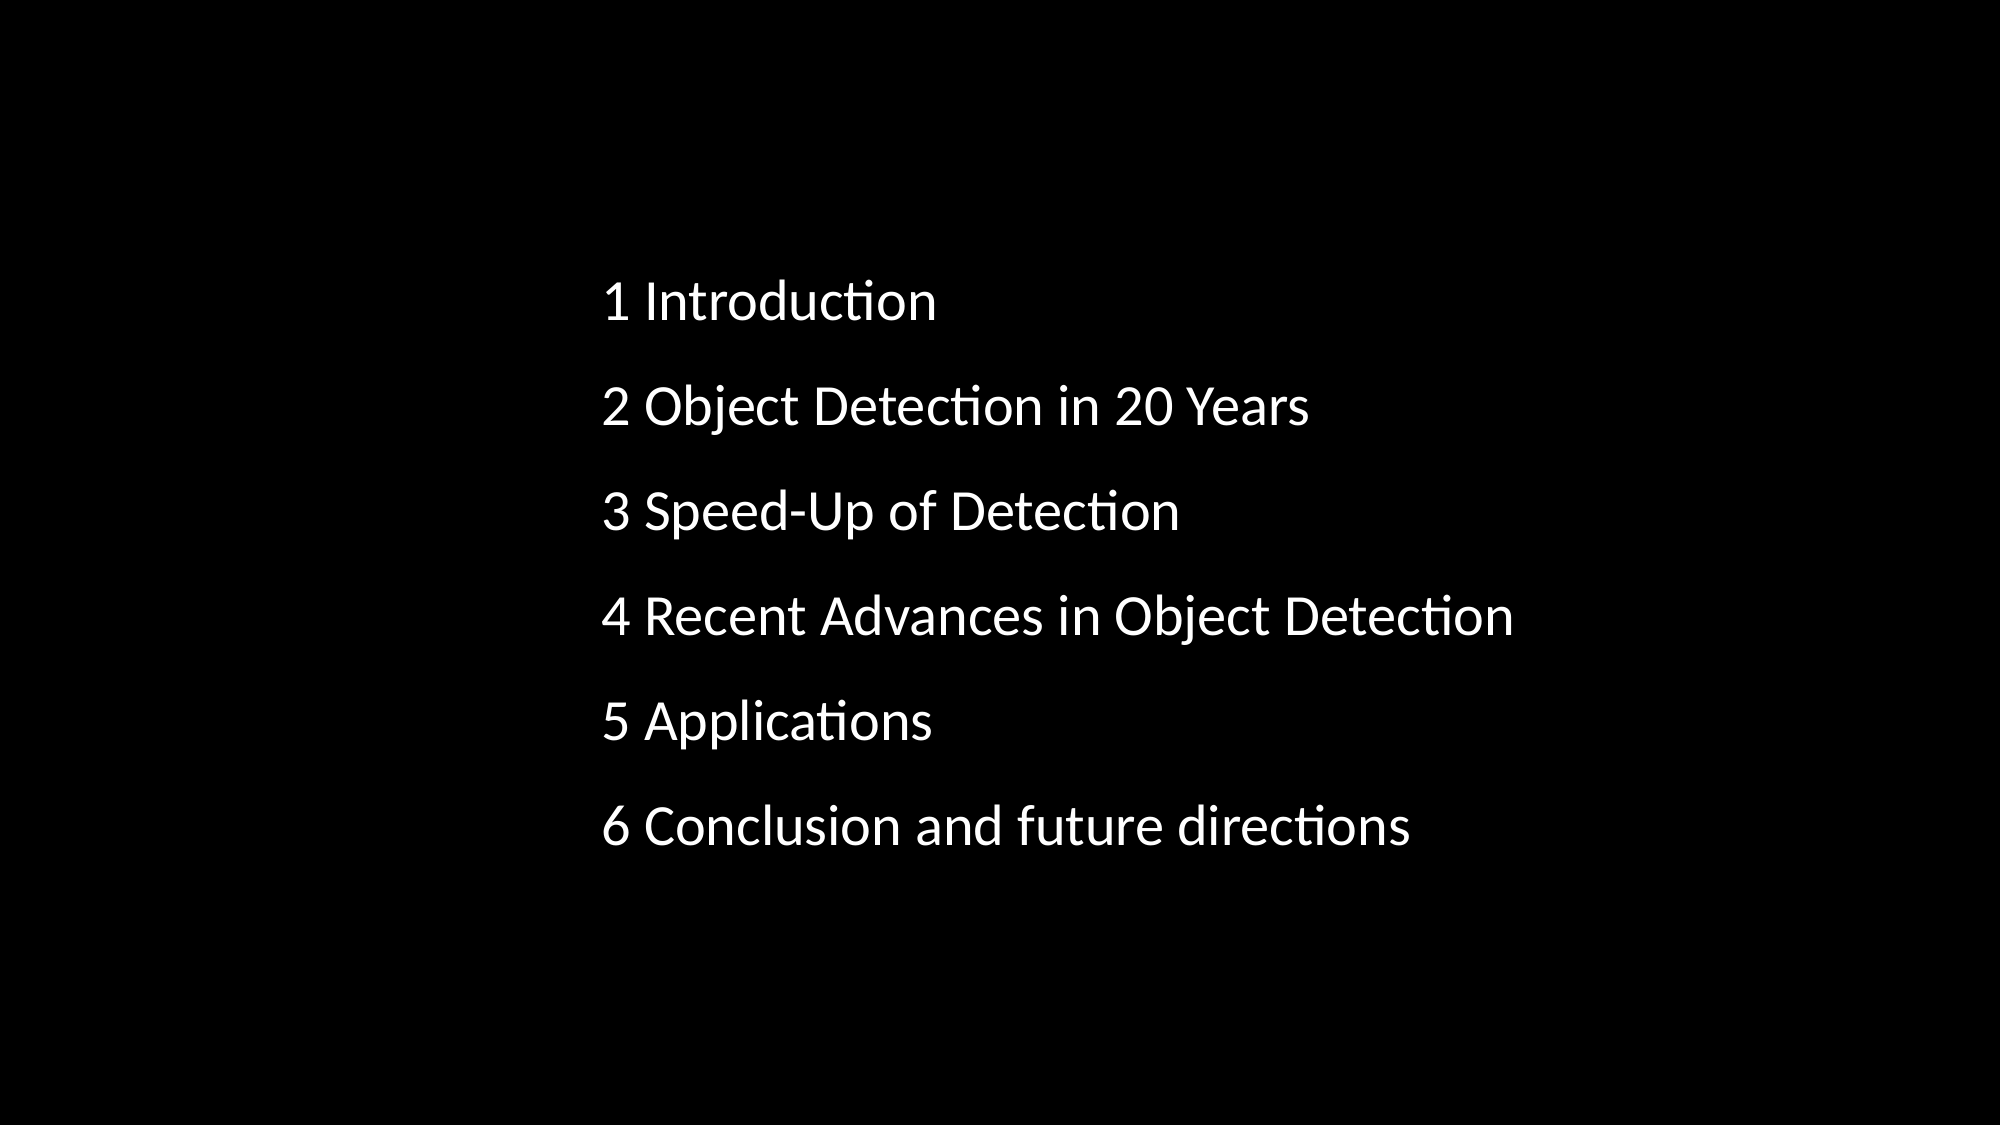

1 Introduction
2 Object Detection in 20 Years
3 Speed-Up of Detection
4 Recent Advances in Object Detection
5 Applications
6 Conclusion and future directions